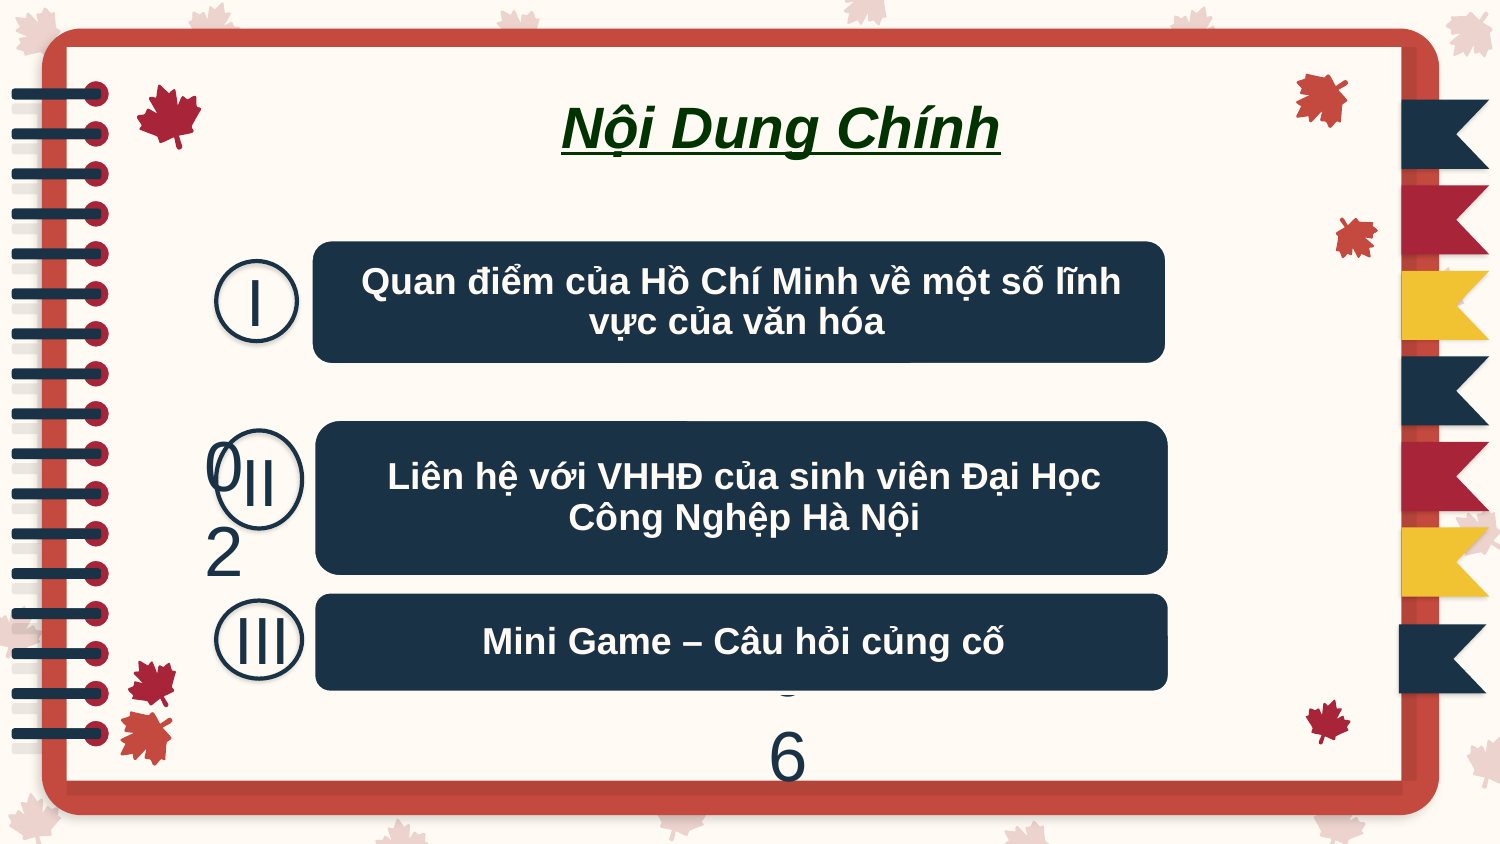

Nội Dung Chính

01
Quan điểm của Hồ Chí Minh về một số lĩnh vực của văn hóa

I
02
Liên hệ với VHHĐ của sinh viên Đại Học Công Nghệp Hà Nội

II
Mini Game – Câu hỏi củng cố

III
06